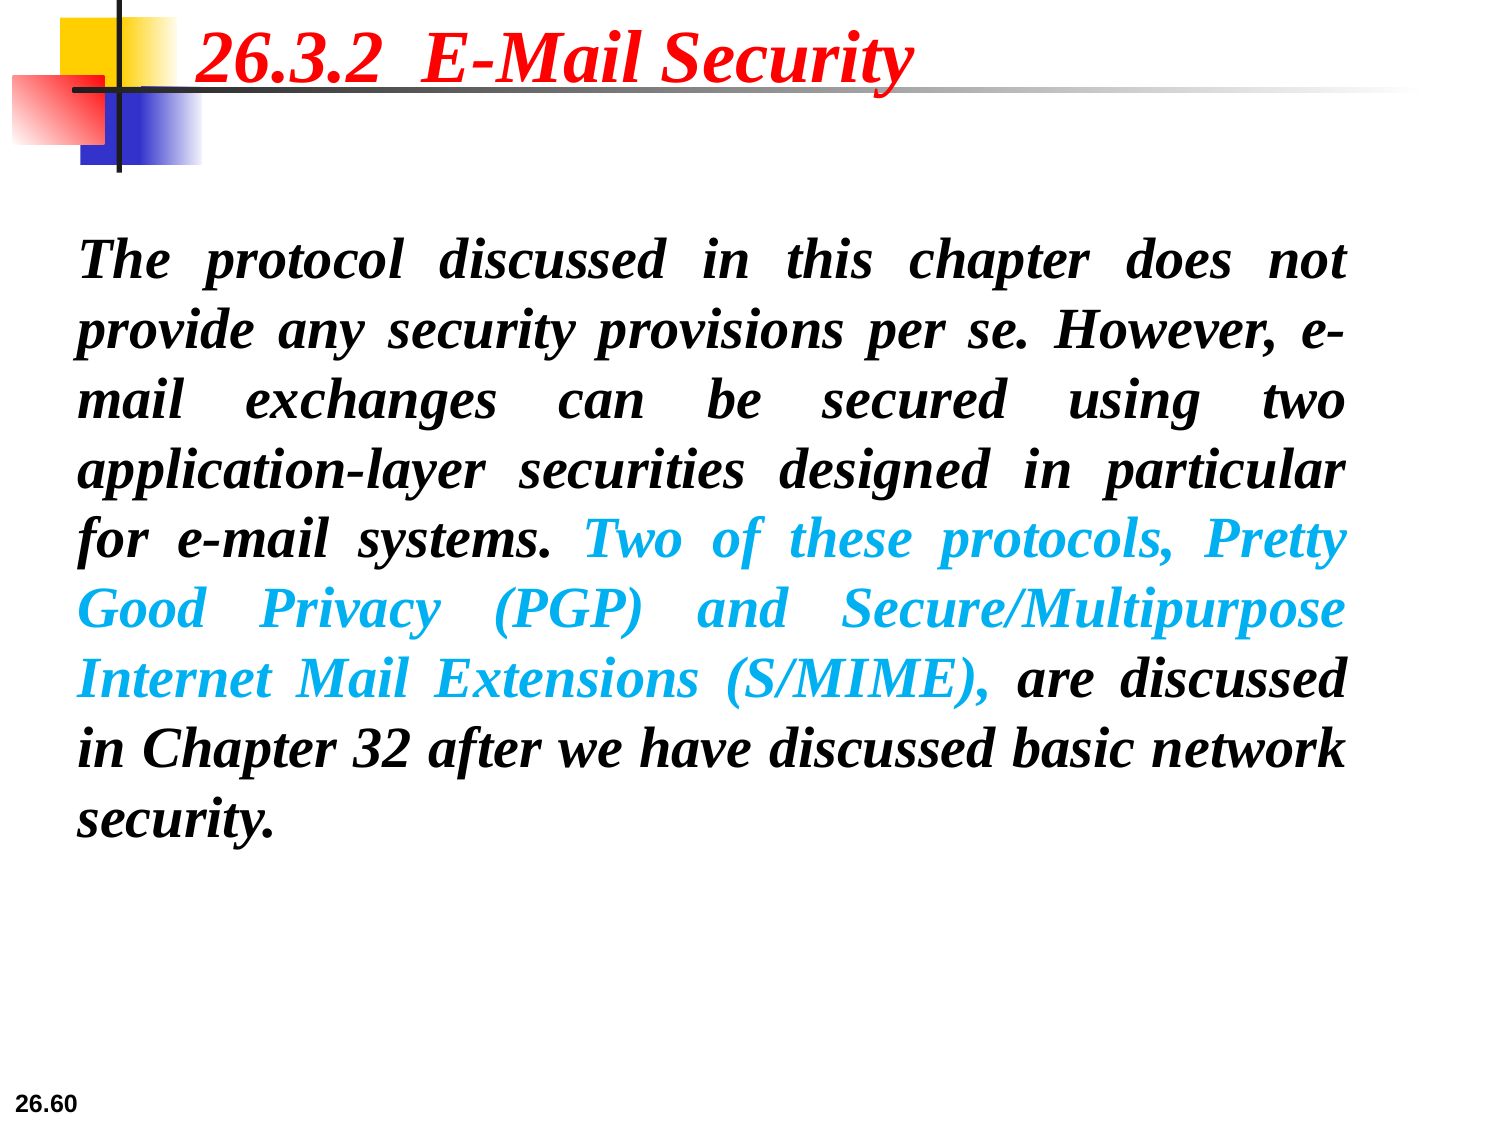

26.3.2  E-Mail Security

The protocol discussed in this chapter does not provide any security provisions per se. However, e-mail exchanges can be secured using two application-layer securities designed in particular for e-mail systems. Two of these protocols, Pretty Good Privacy (PGP) and Secure/Multipurpose Internet Mail Extensions (S/MIME), are discussed in Chapter 32 after we have discussed basic network security.
26.60